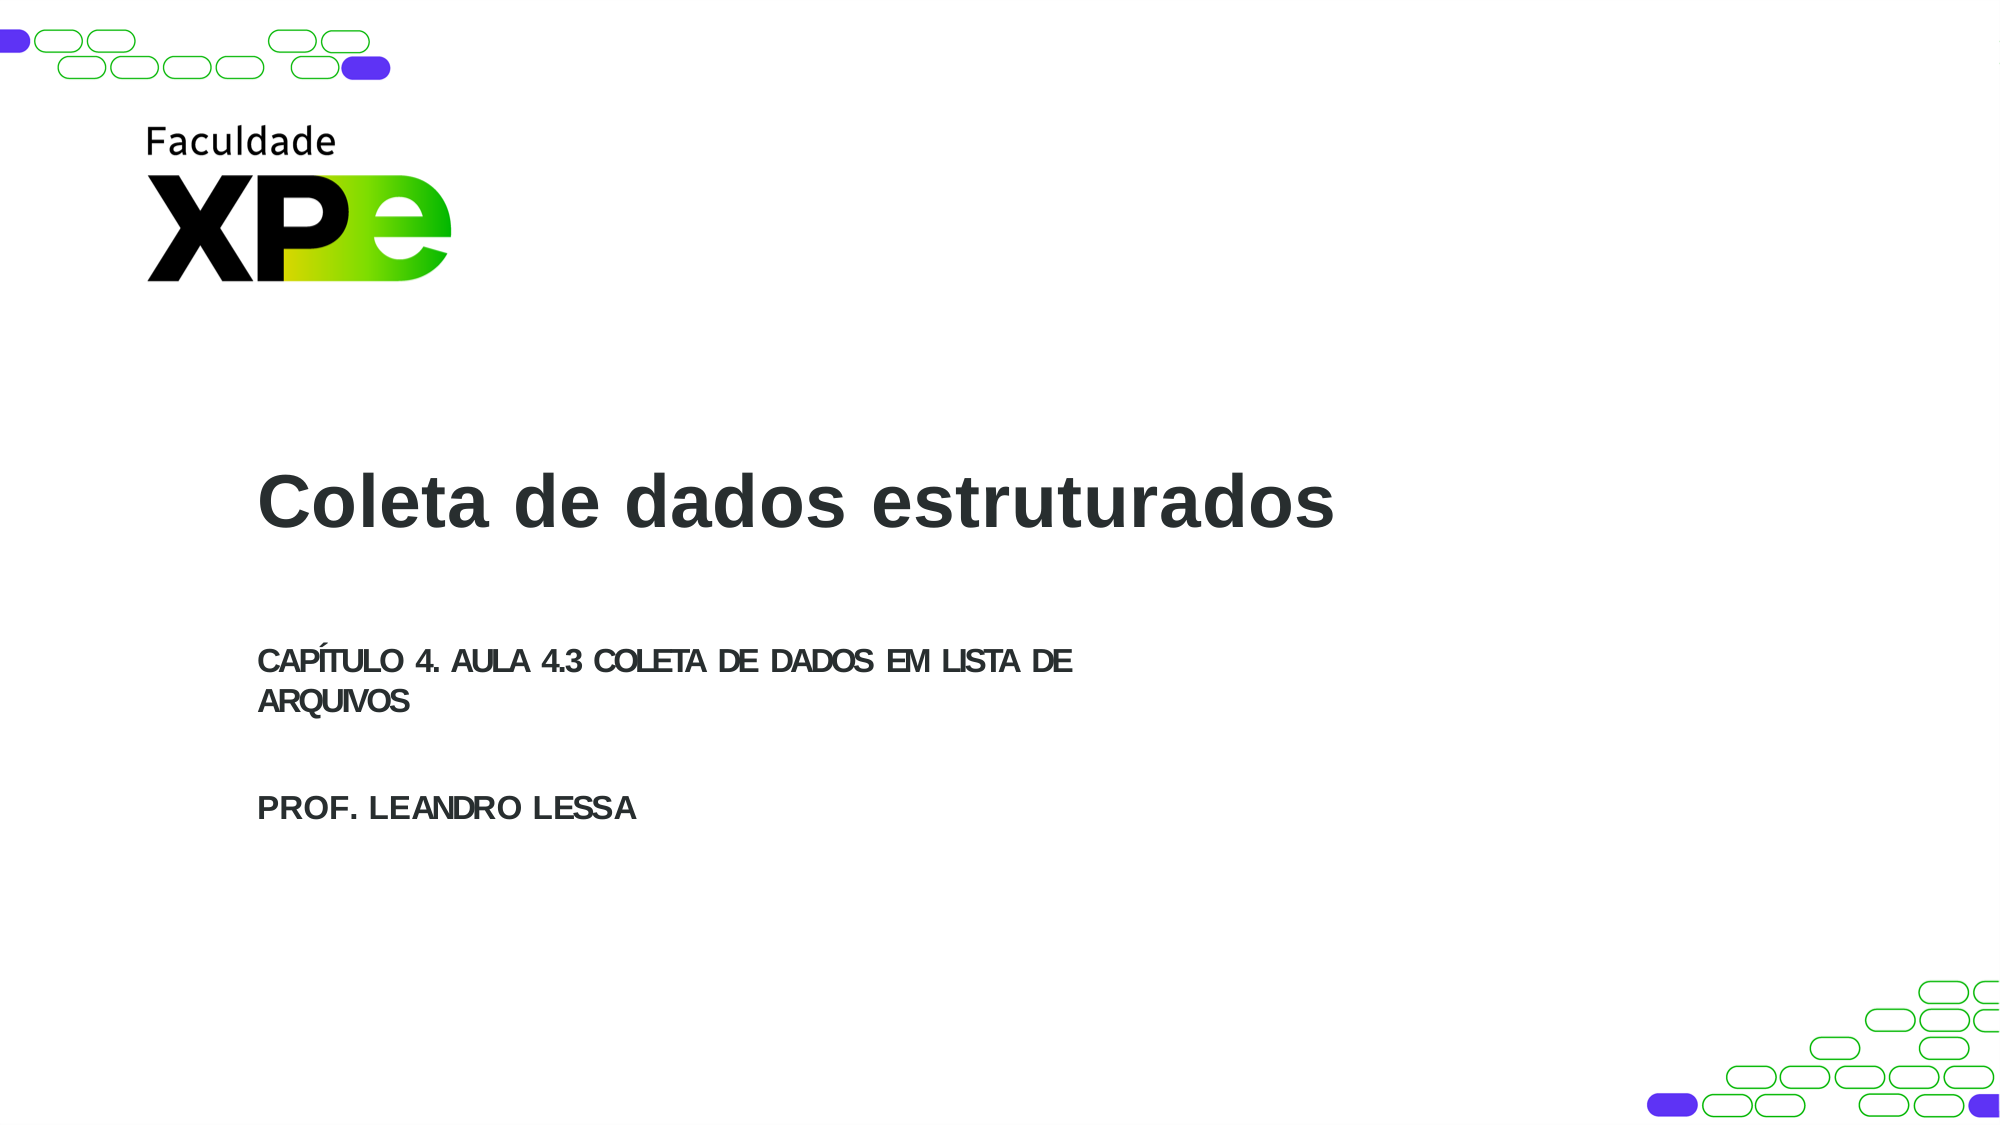

Coleta de dados estruturados
CAPÍTULO 4. AULA 4.3 COLETA DE DADOS EM LISTA DE ARQUIVOS

PROF. LEANDRO LESSA